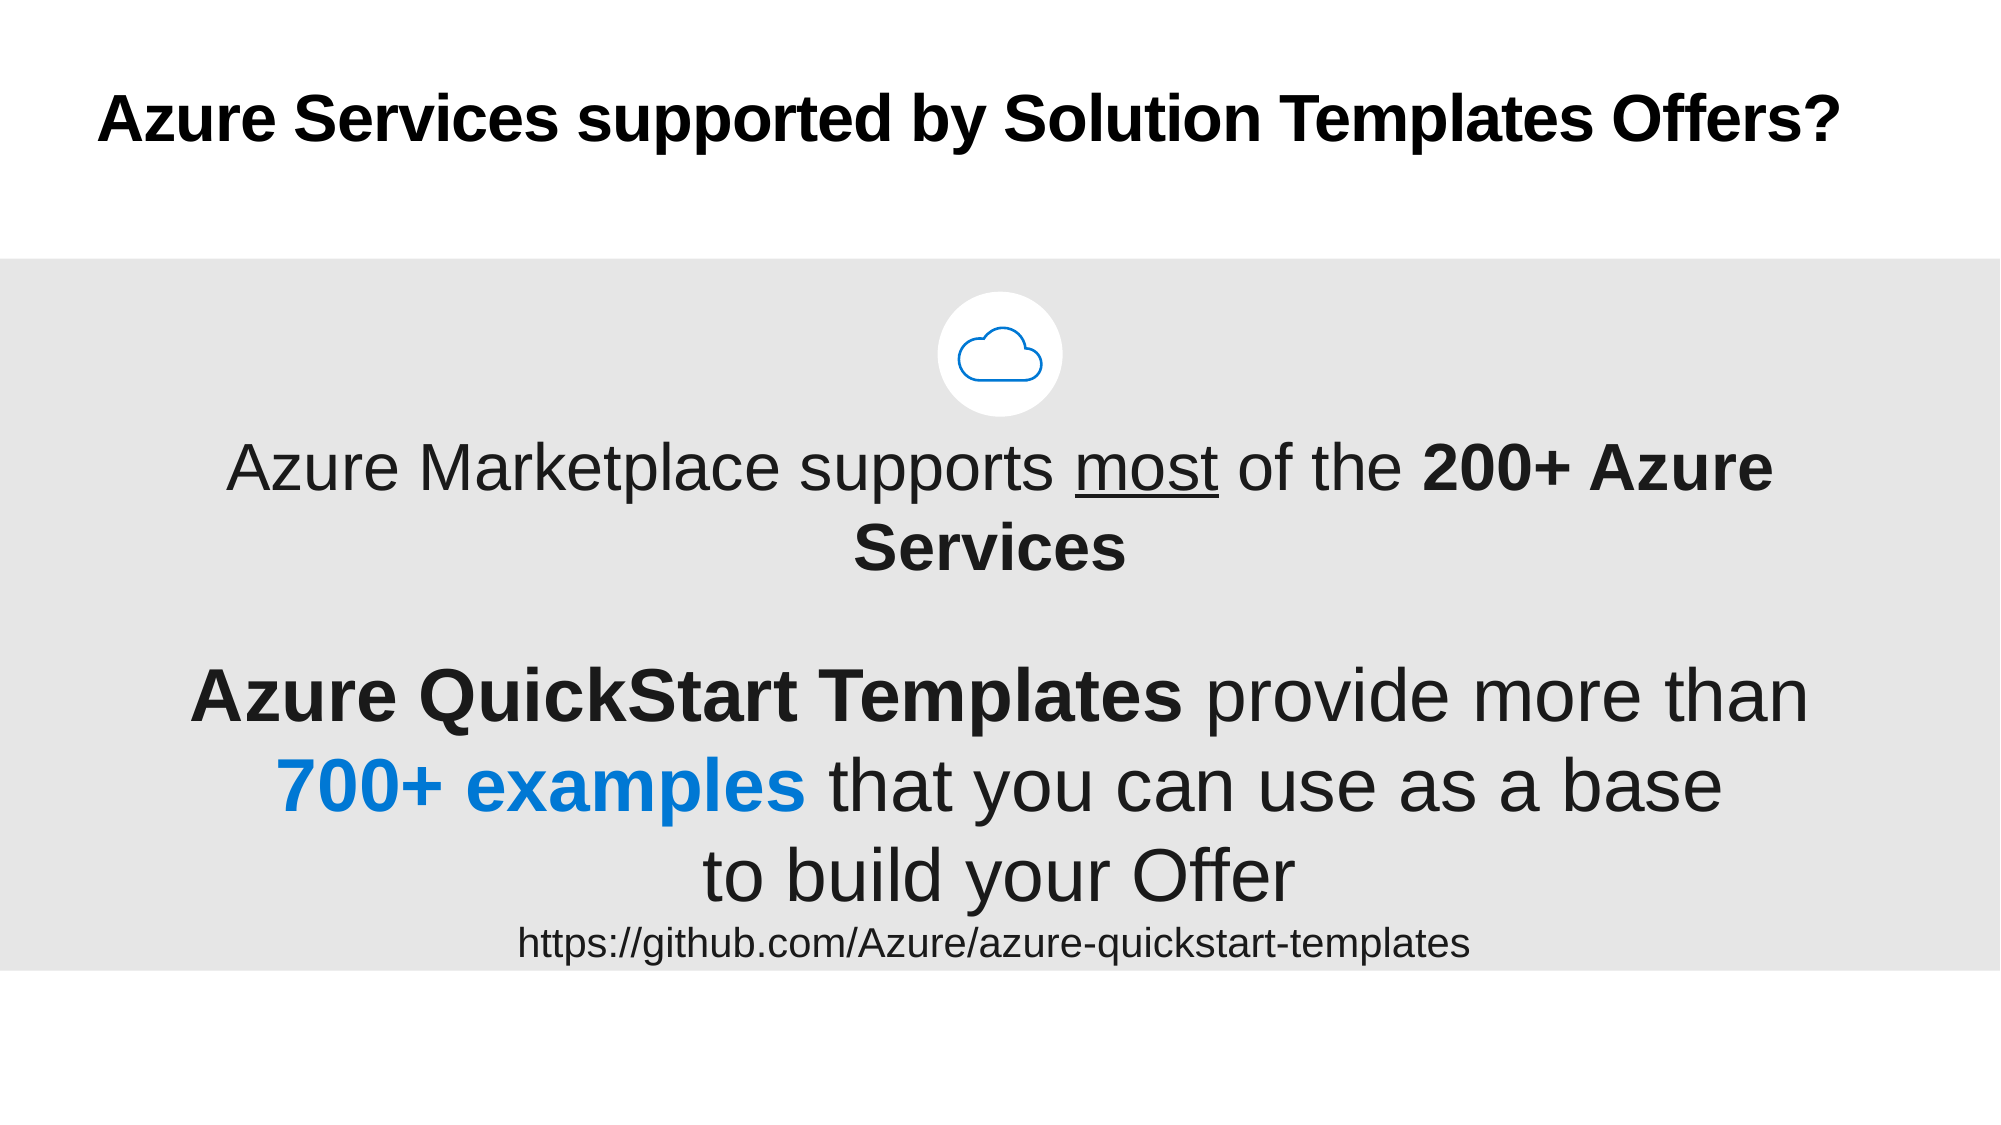

# Azure Services supported by Solution Templates Offers?
Azure Marketplace supports most of the 200+ Azure Services
Azure QuickStart Templates provide more than
700+ examples that you can use as a base
to build your Offer
https://github.com/Azure/azure-quickstart-templates